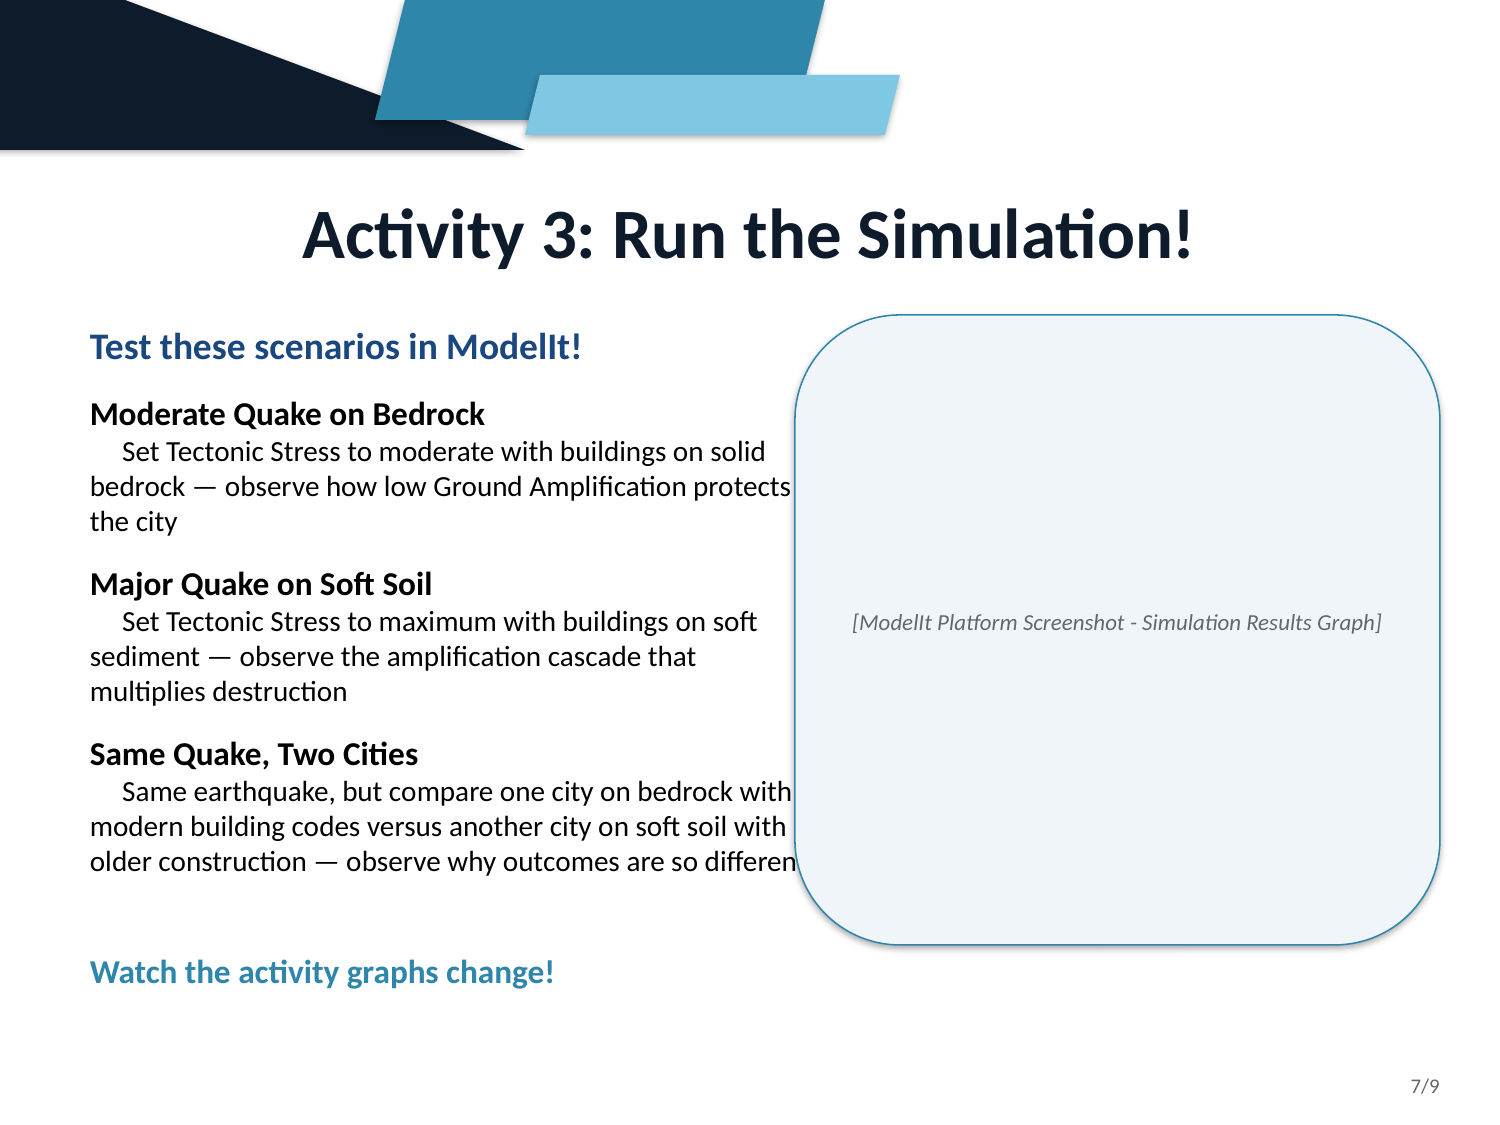

Activity 3: Run the Simulation!
Test these scenarios in ModelIt!
Moderate Quake on Bedrock
     Set Tectonic Stress to moderate with buildings on solid bedrock — observe how low Ground Amplification protects the city
Major Quake on Soft Soil
     Set Tectonic Stress to maximum with buildings on soft sediment — observe the amplification cascade that multiplies destruction
Same Quake, Two Cities
     Same earthquake, but compare one city on bedrock with modern building codes versus another city on soft soil with older construction — observe why outcomes are so different
Watch the activity graphs change!

[ModelIt Platform Screenshot - Simulation Results Graph]
7/9